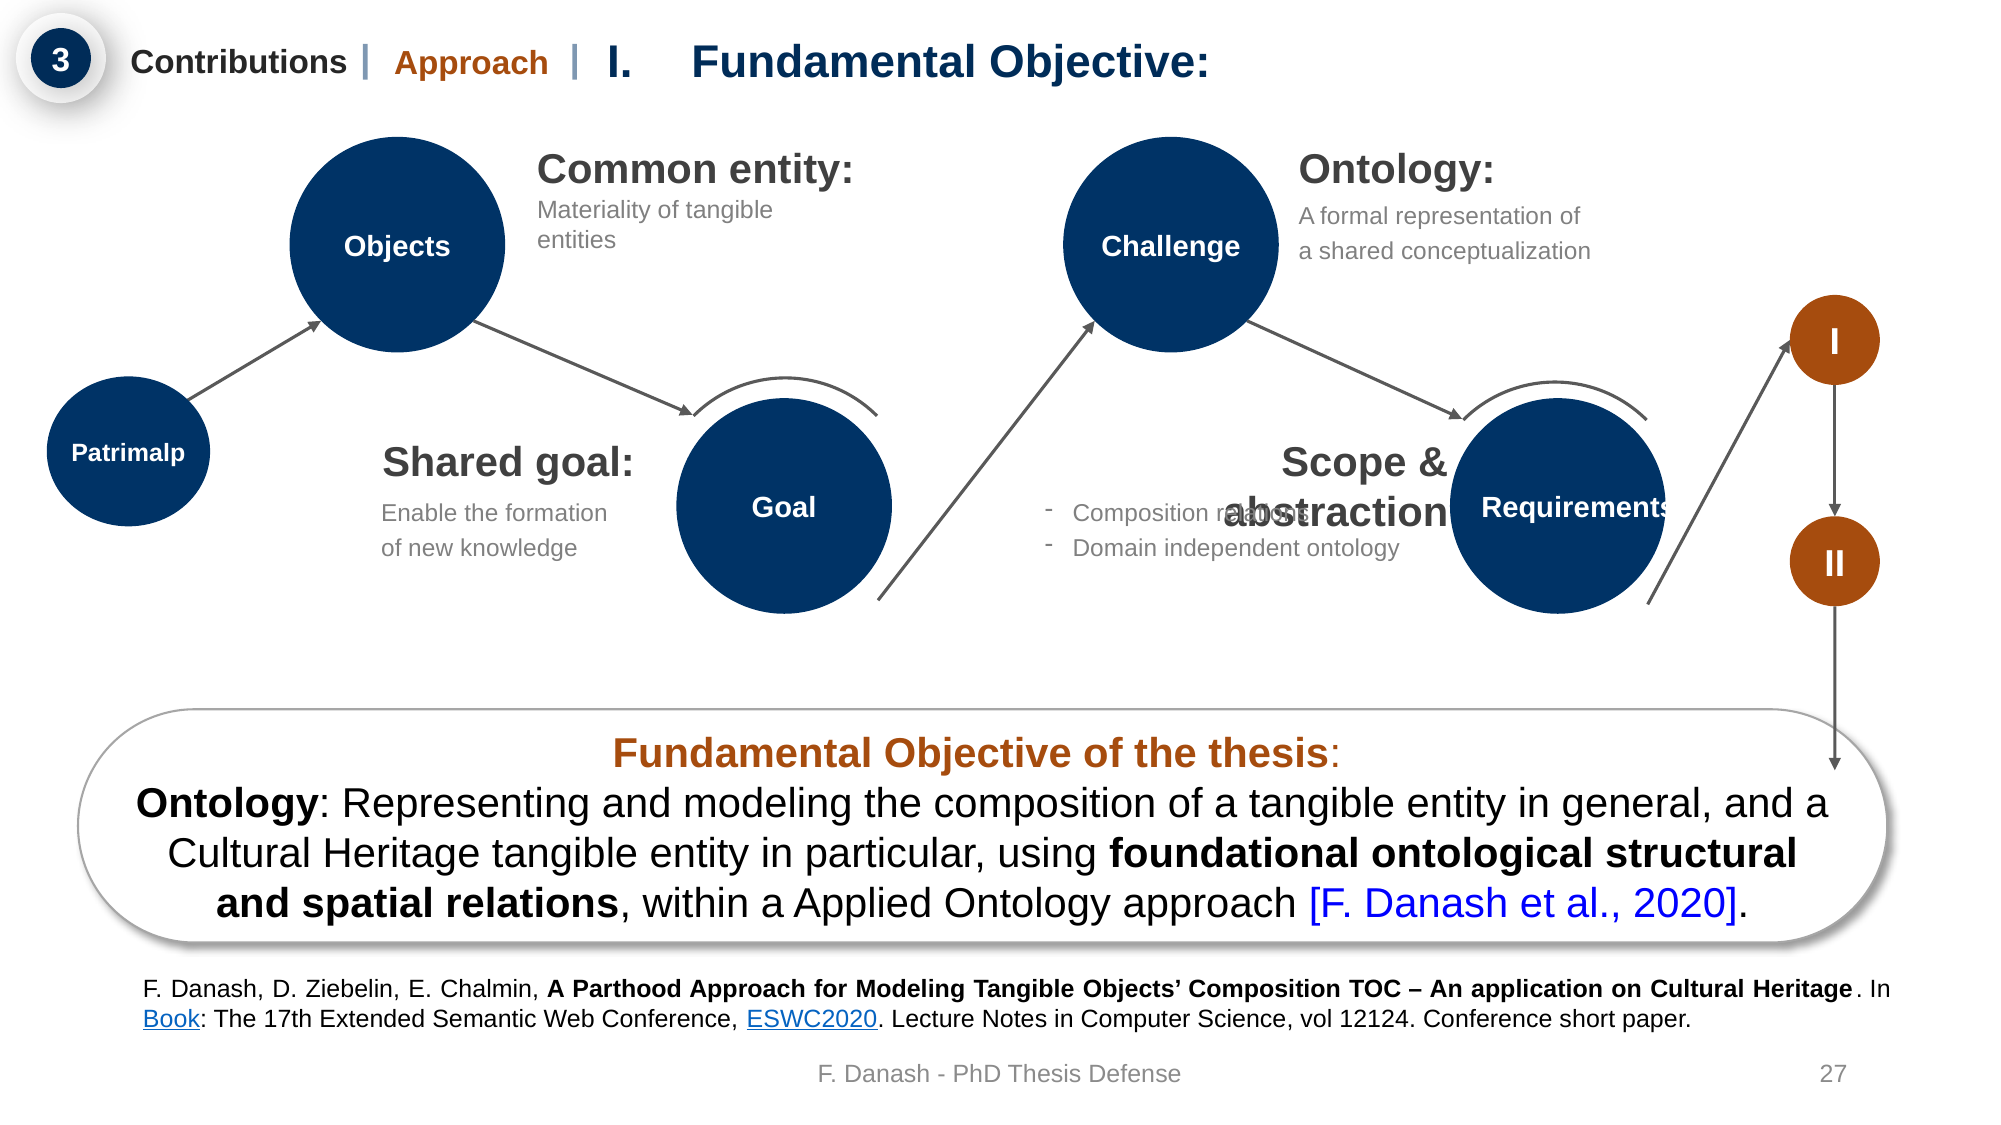

Fundamental Objective:

3
Contributions
Approach
Objects
Challenge
Common entity:
Ontology:
Materiality of tangible entities
A formal representation of a shared conceptualization
I
Patrimalp

Goal
Requirements
Shared goal:
Scope & abstraction
Enable the formation of new knowledge
Composition relations
Domain independent ontology
II
Fundamental Objective of the thesis:
Ontology: Representing and modeling the composition of a tangible entity in general, and a Cultural Heritage tangible entity in particular, using foundational ontological structural and spatial relations, within a Applied Ontology approach [F. Danash et al., 2020].
F. Danash, D. Ziebelin, E. Chalmin, A Parthood Approach for Modeling Tangible Objects’ Composition TOC – An application on Cultural Heritage. In Book: The 17th Extended Semantic Web Conference, ESWC2020. Lecture Notes in Computer Science, vol 12124. Conference short paper.
F. Danash - PhD Thesis Defense
27